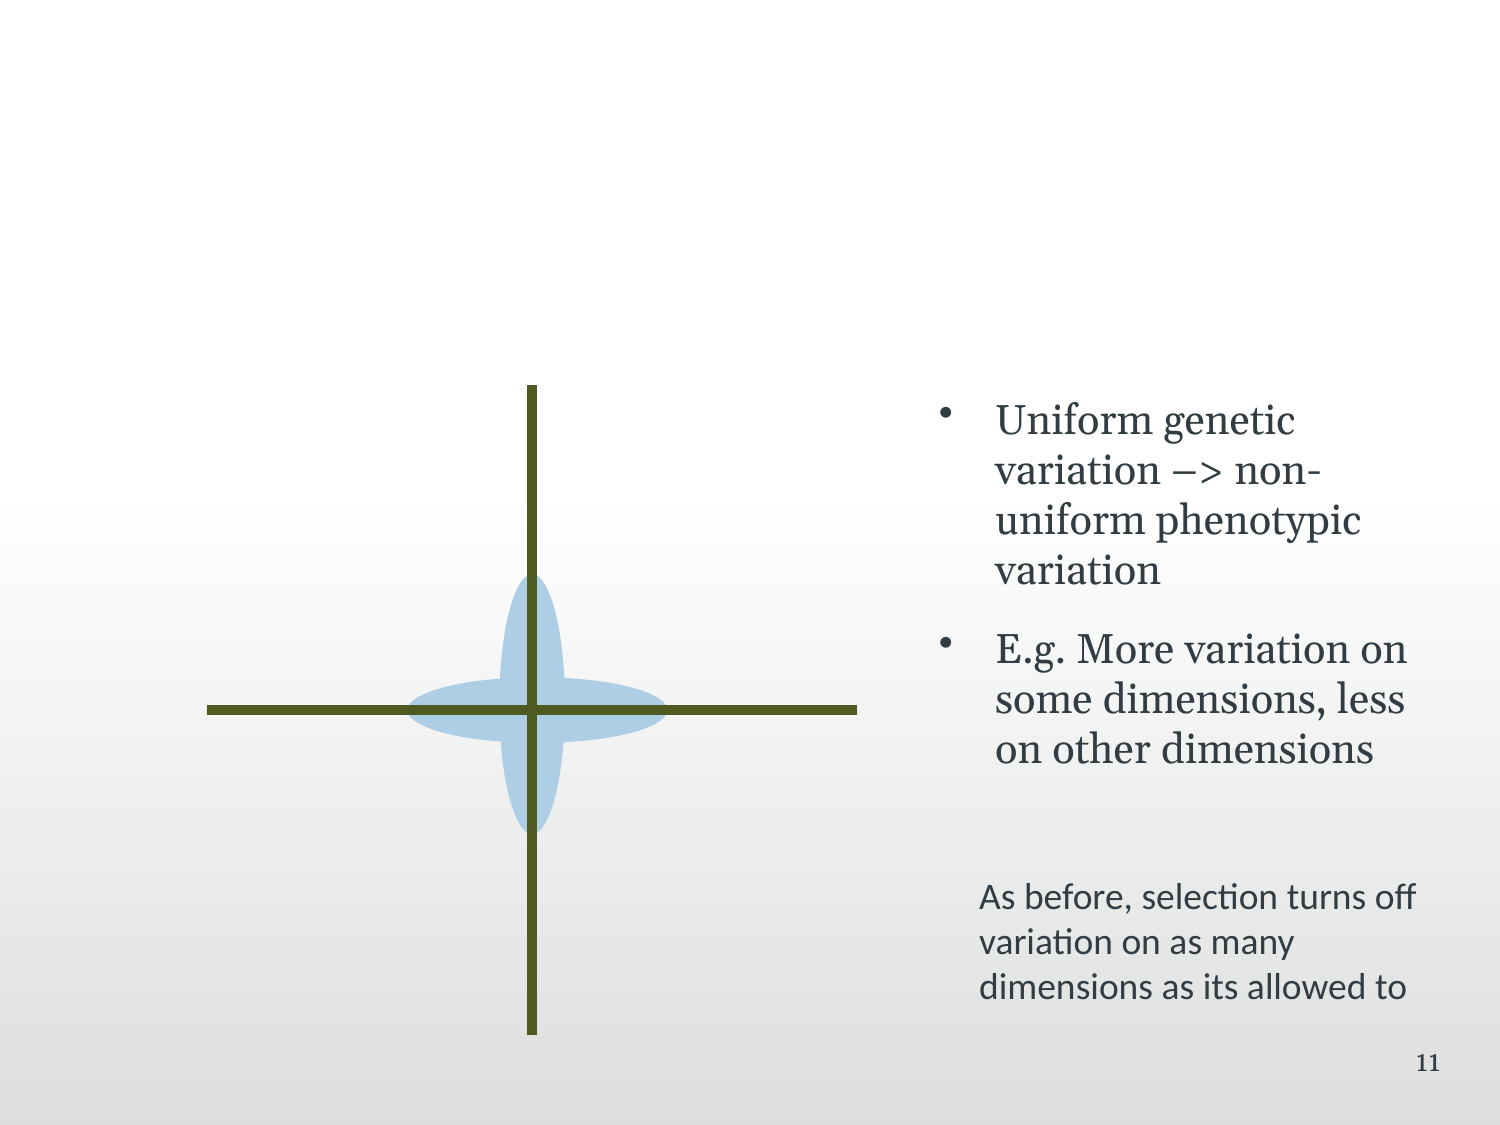

#
Uniform genetic variation –> non-uniform phenotypic variation
E.g. More variation on some dimensions, less on other dimensions

As before, selection turns off variation on as many dimensions as its allowed to
11